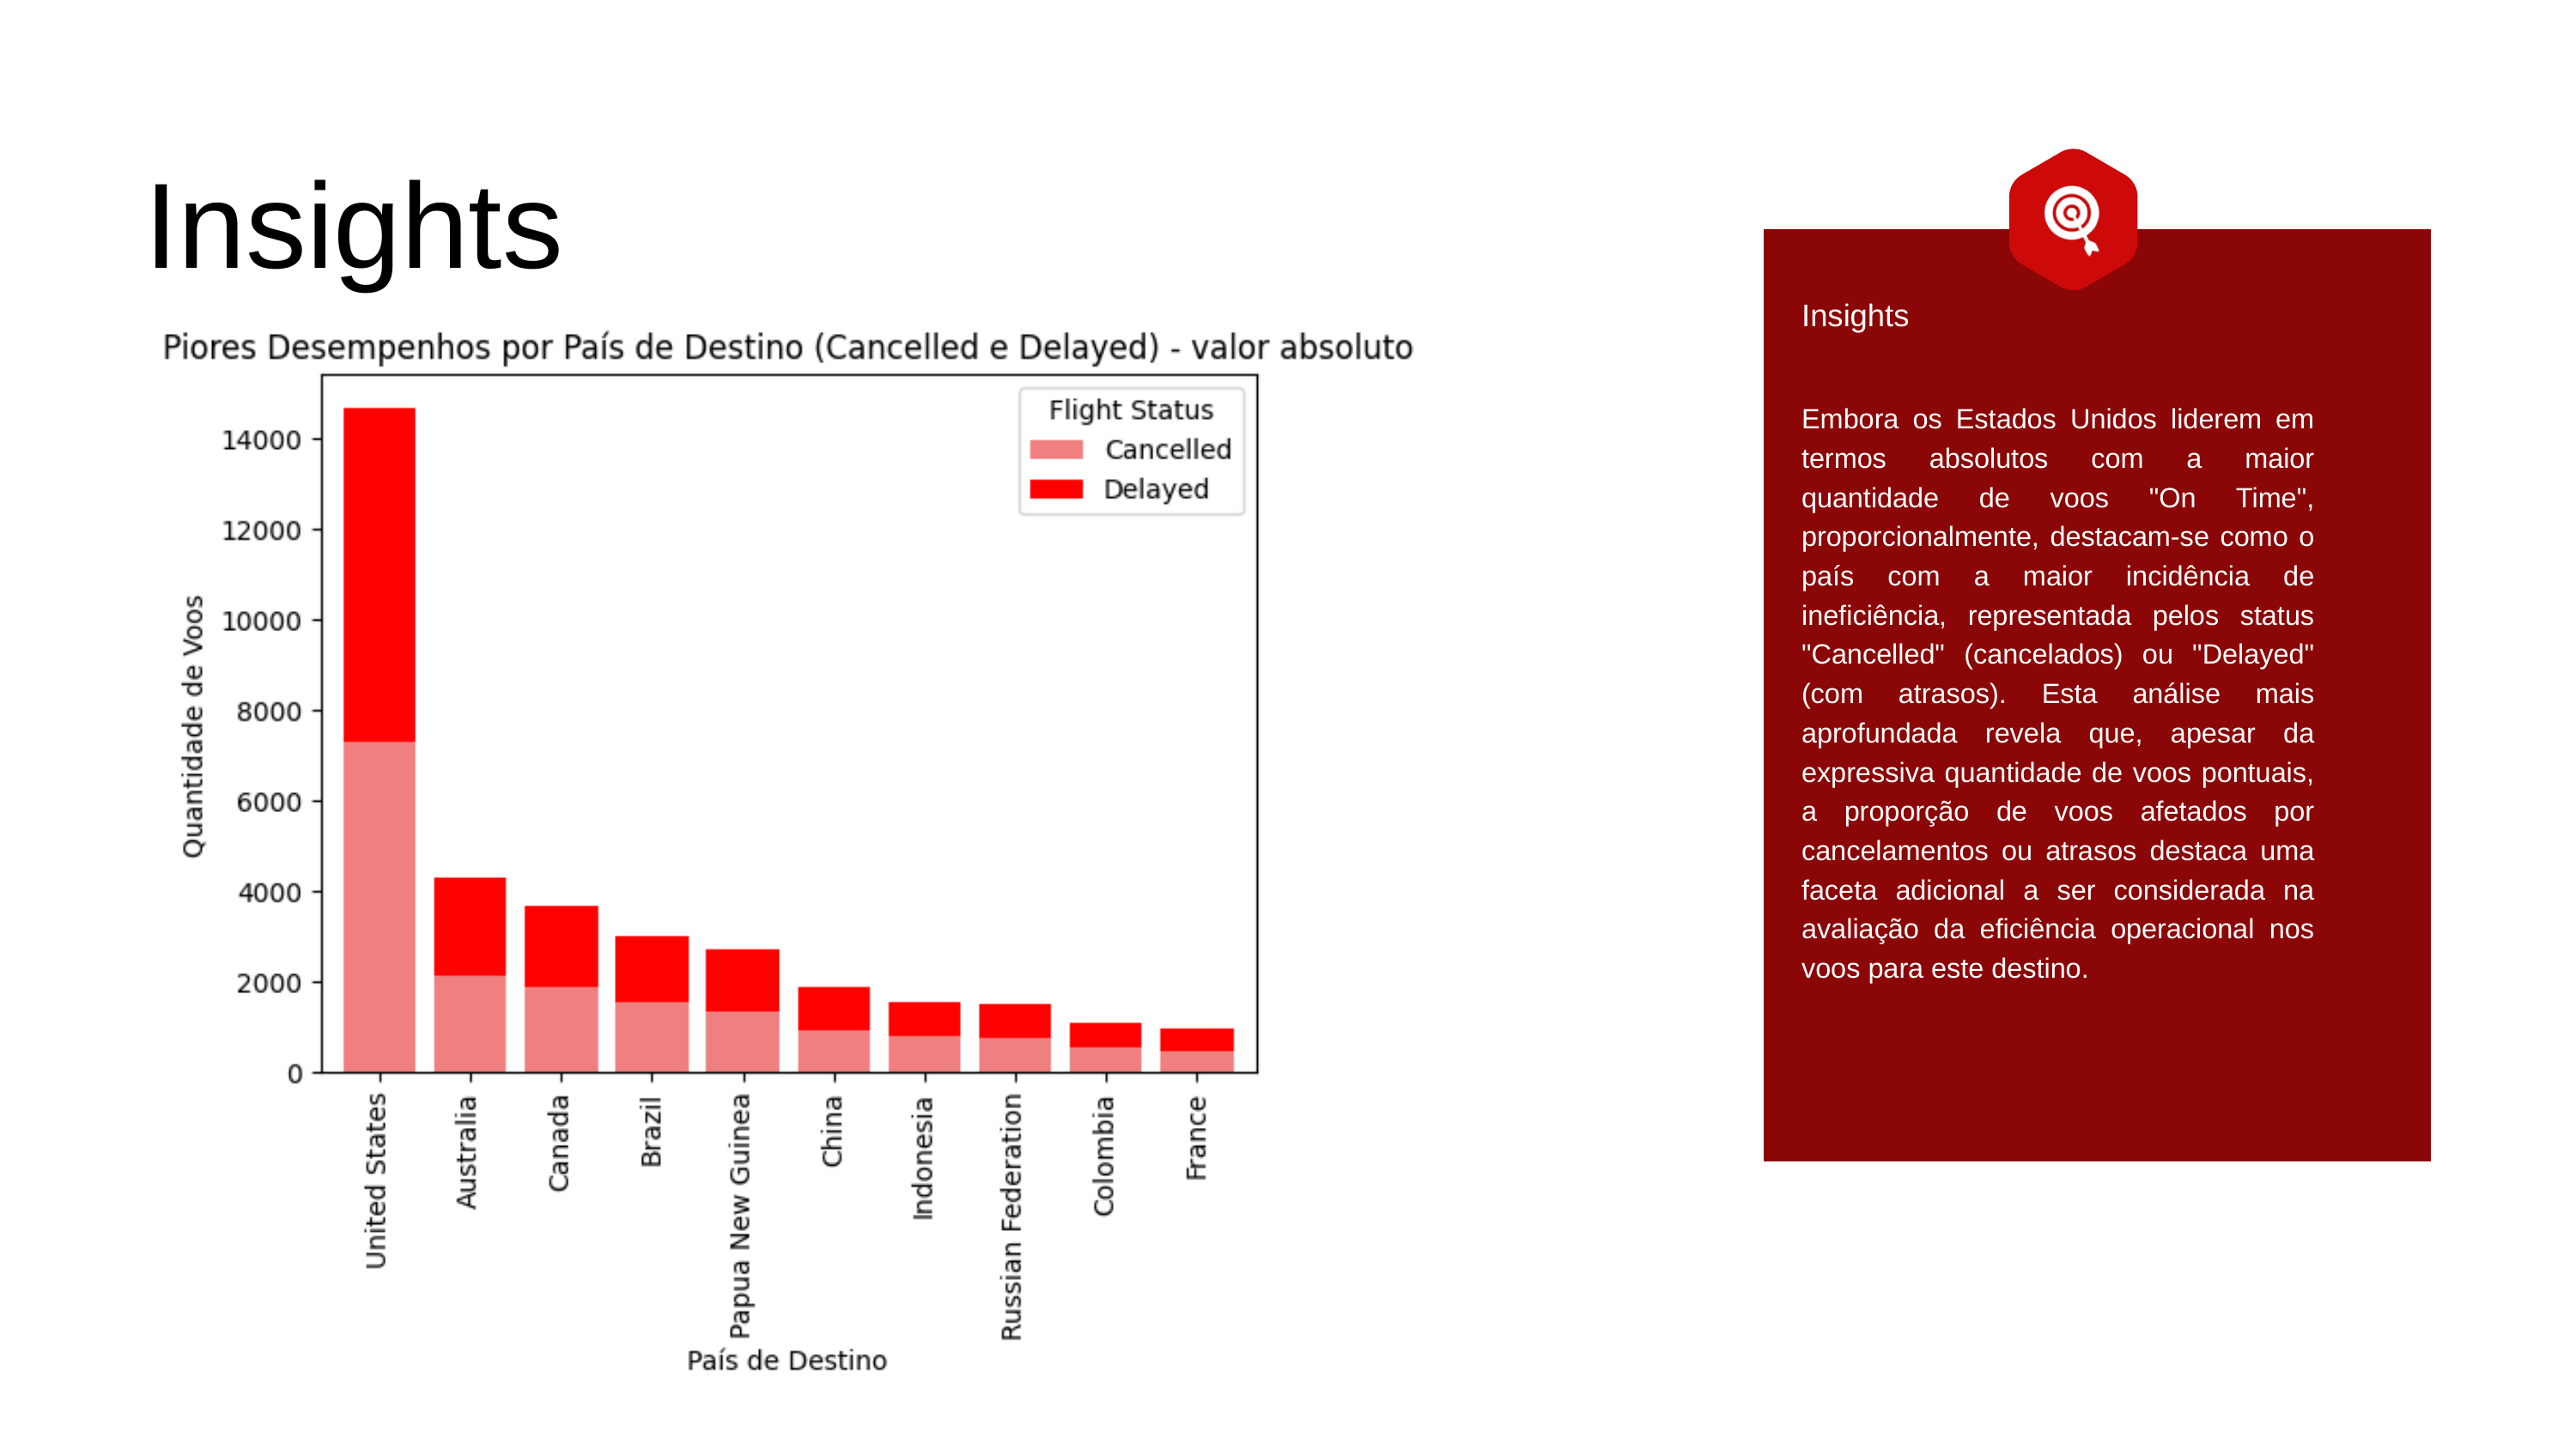

Insights

Insights

Embora os Estados Unidos liderem em termos absolutos com a maior quantidade de voos "On Time", proporcionalmente, destacam-se como o país com a maior incidência de ineficiência, representada pelos status "Cancelled" (cancelados) ou "Delayed" (com atrasos). Esta análise mais aprofundada revela que, apesar da expressiva quantidade de voos pontuais, a proporção de voos afetados por cancelamentos ou atrasos destaca uma faceta adicional a ser considerada na avaliação da eficiência operacional nos voos para este destino.